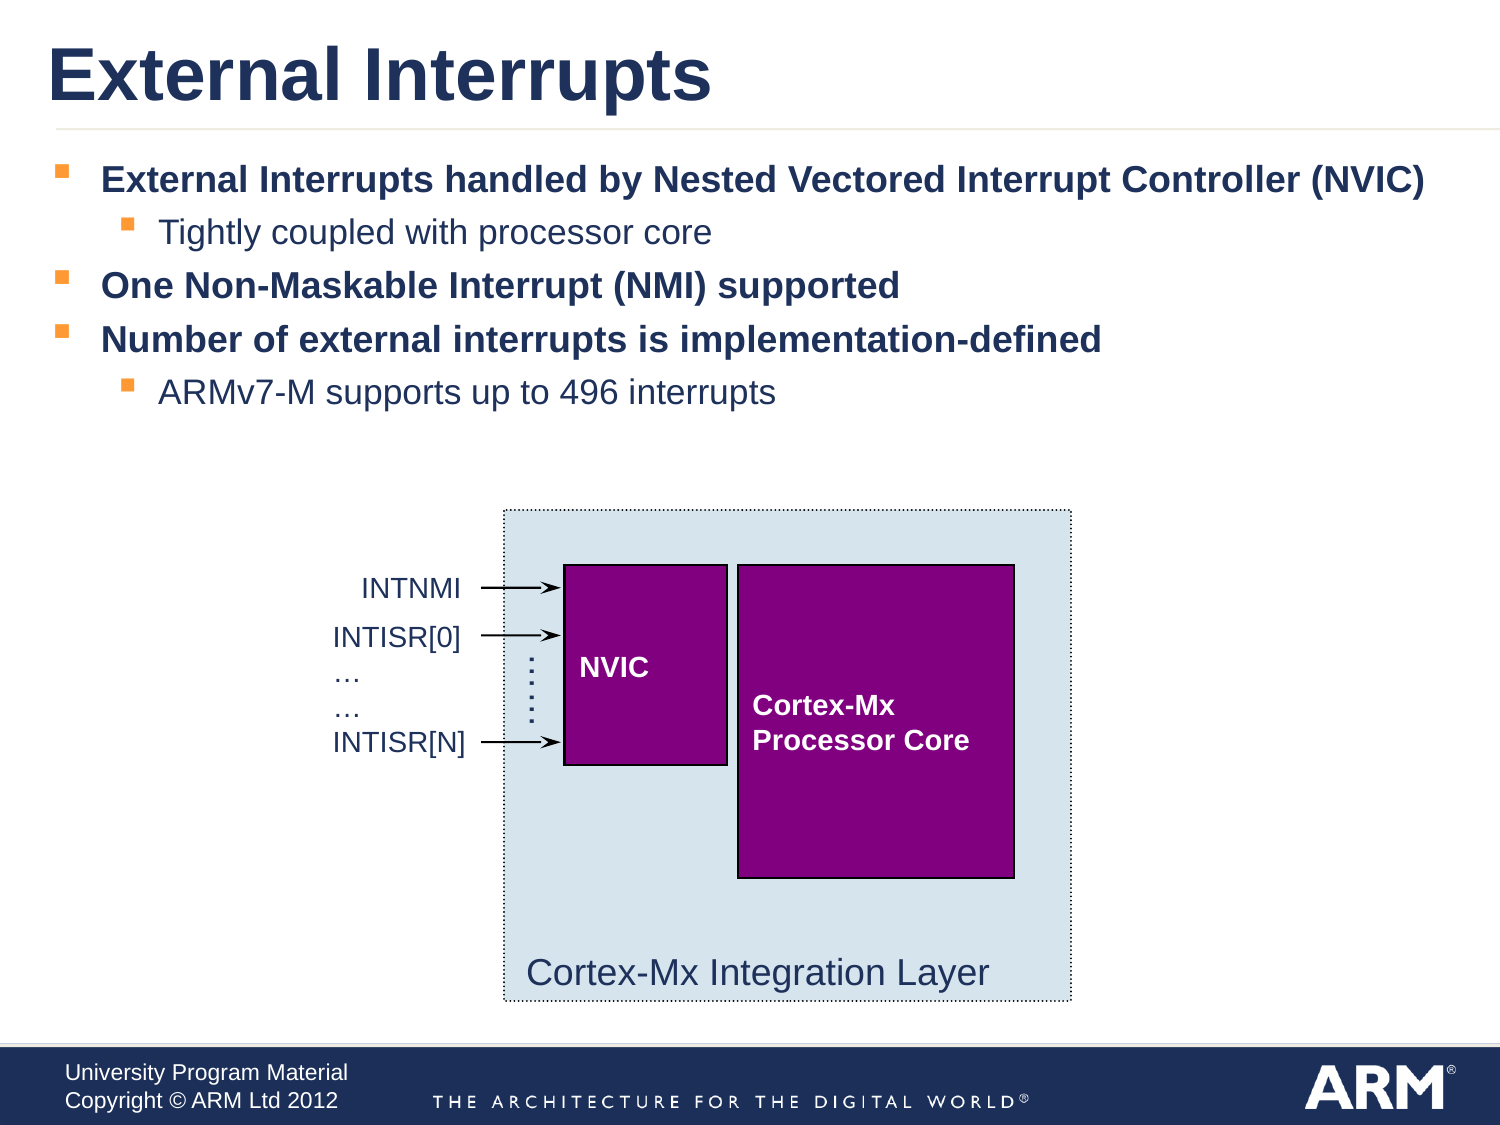

External Interrupts
External Interrupts handled by Nested Vectored Interrupt Controller (NVIC)
Tightly coupled with processor core
One Non-Maskable Interrupt (NMI) supported
Number of external interrupts is implementation-defined
ARMv7-M supports up to 496 interrupts

INTNMI
NVIC
Cortex-Mx
Processor Core

INTISR[0]
…
…
INTISR[N]

……

Cortex-Mx Integration Layer